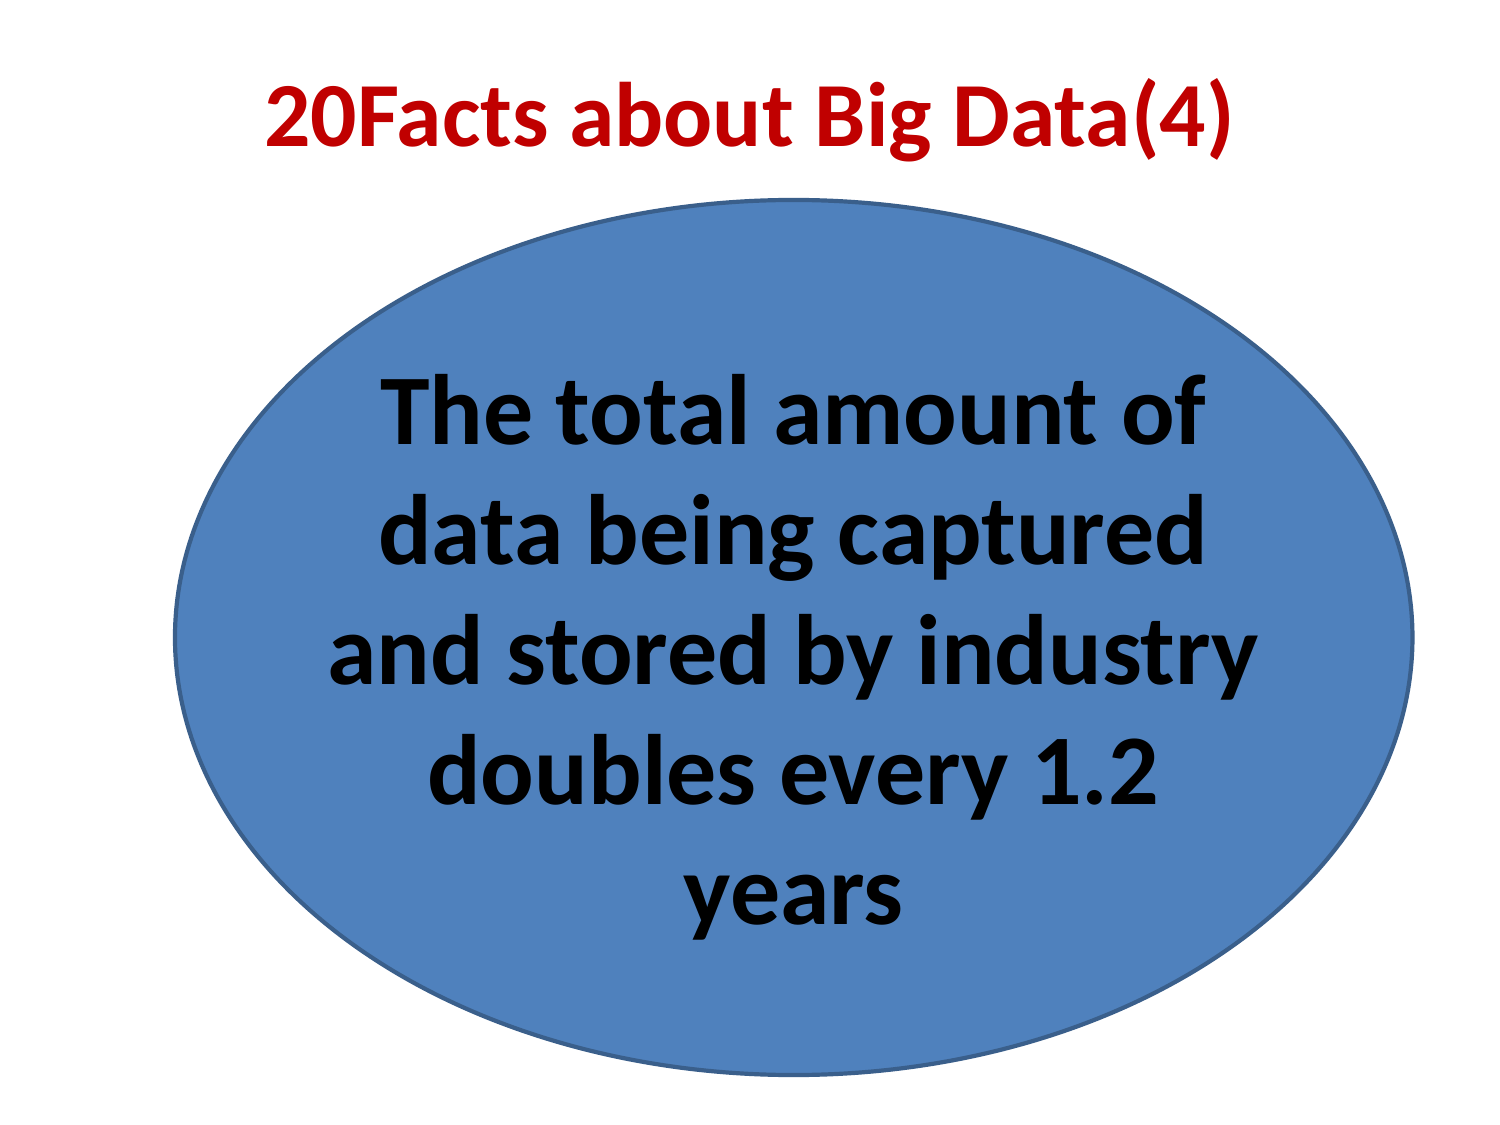

# 20Facts about Big Data(4)

The total amount of data being captured and stored by industry doubles every 1.2 years